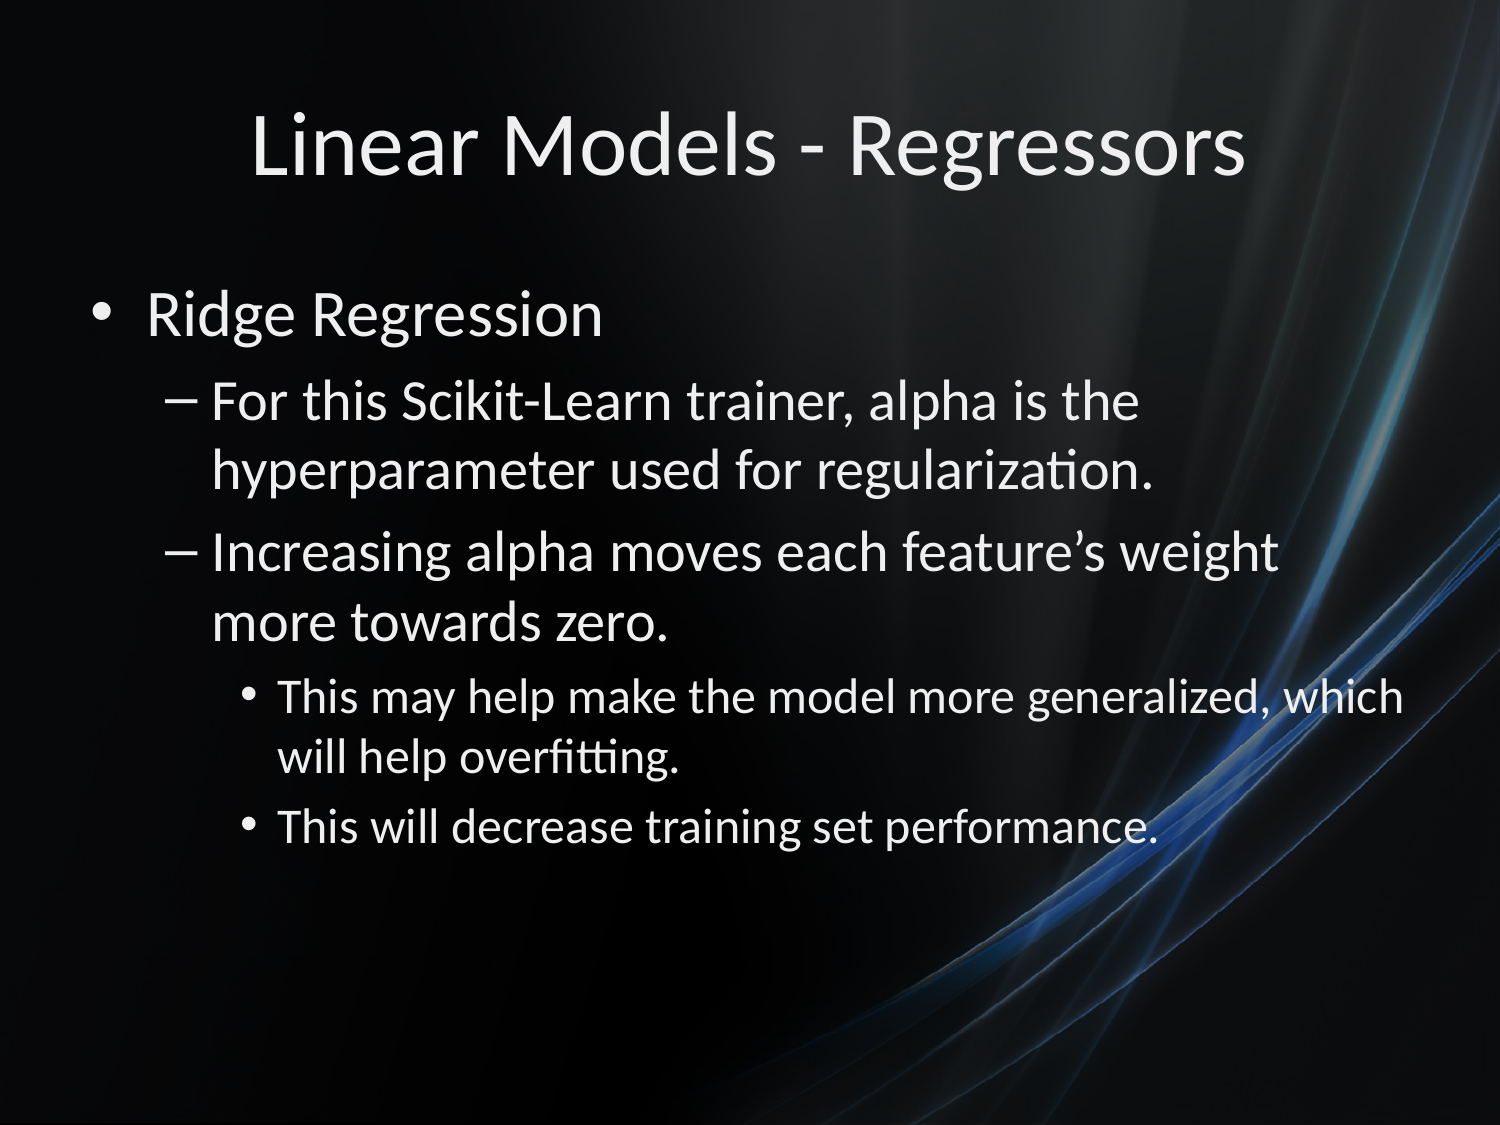

# Linear Models - Regressors
Ridge Regression
For this Scikit-Learn trainer, alpha is the hyperparameter used for regularization.
Increasing alpha moves each feature’s weight more towards zero.
This may help make the model more generalized, which will help overfitting.
This will decrease training set performance.